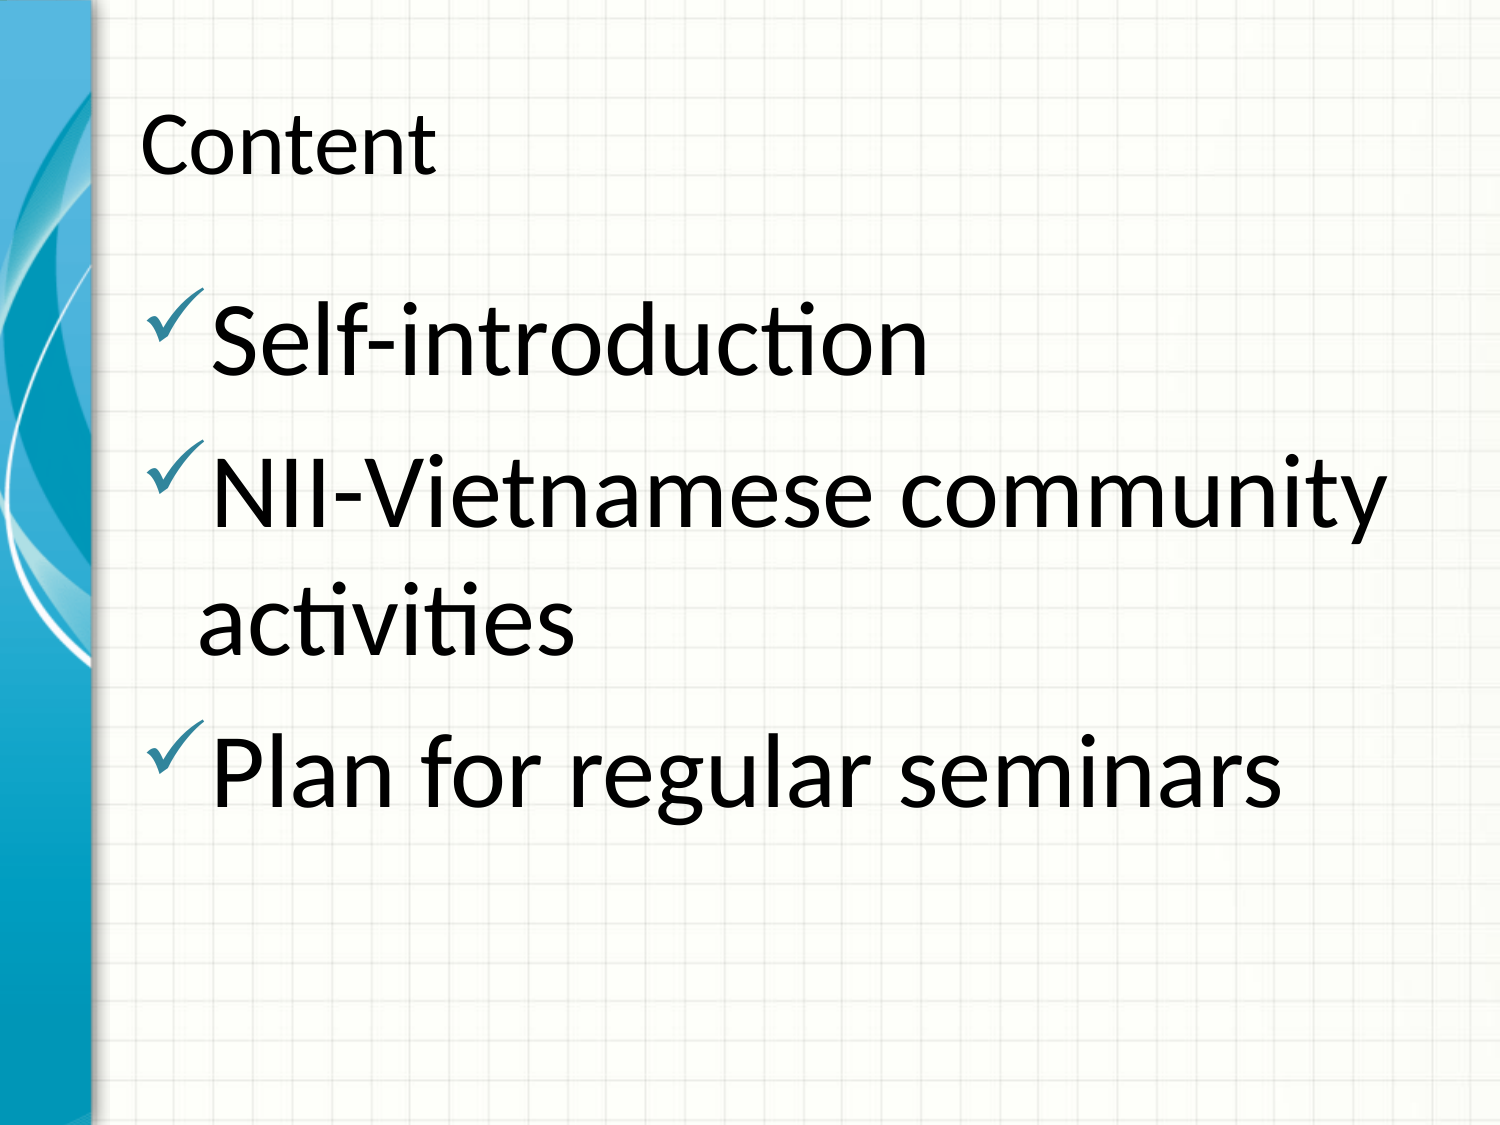

# Content
Self-introduction
NII-Vietnamese community activities
Plan for regular seminars